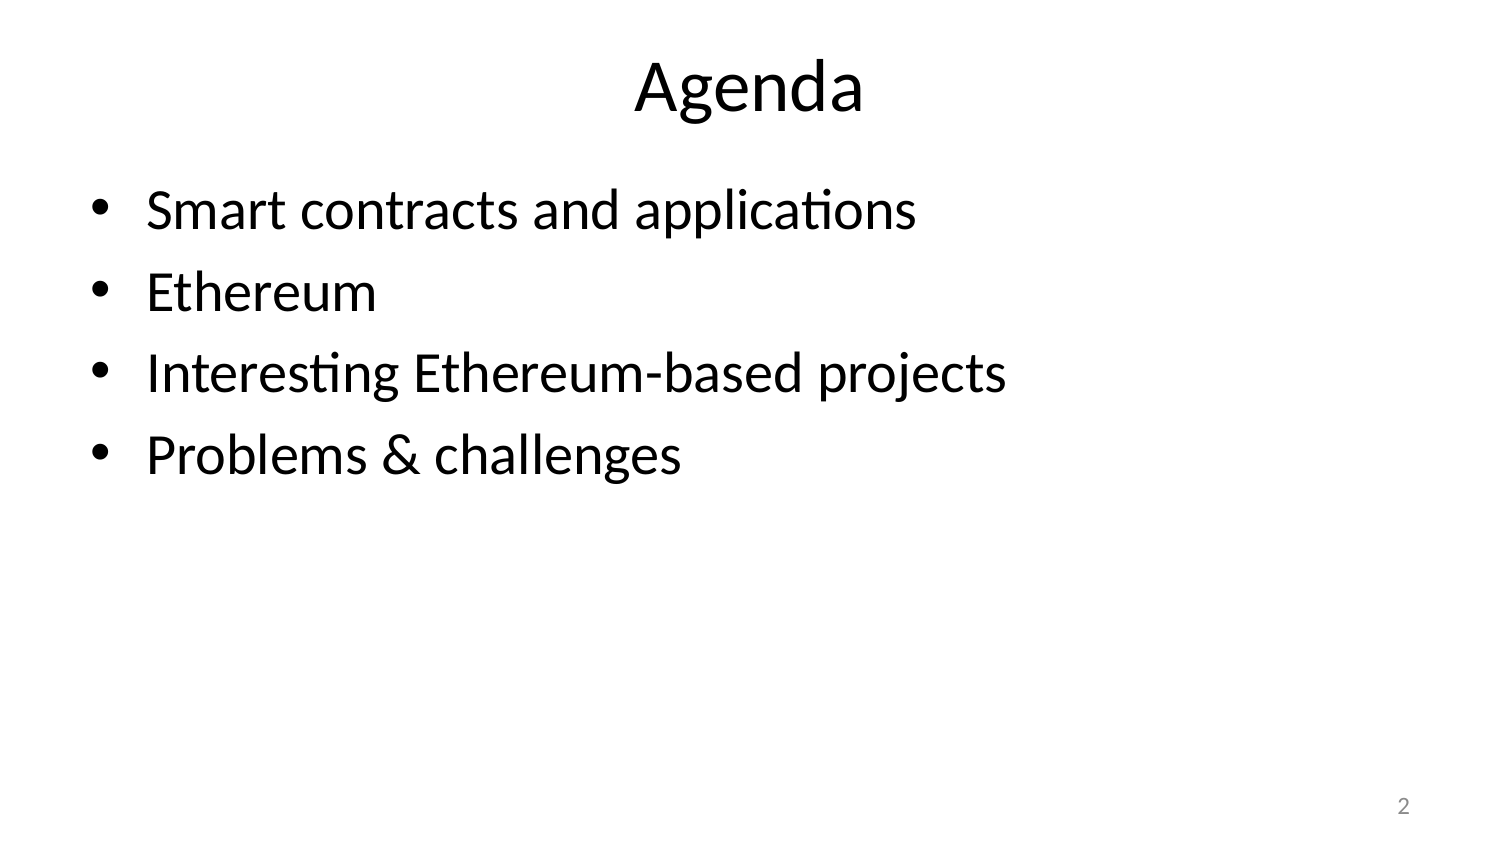

# Agenda
Smart contracts and applications
Ethereum
Interesting Ethereum-based projects
Problems & challenges
2